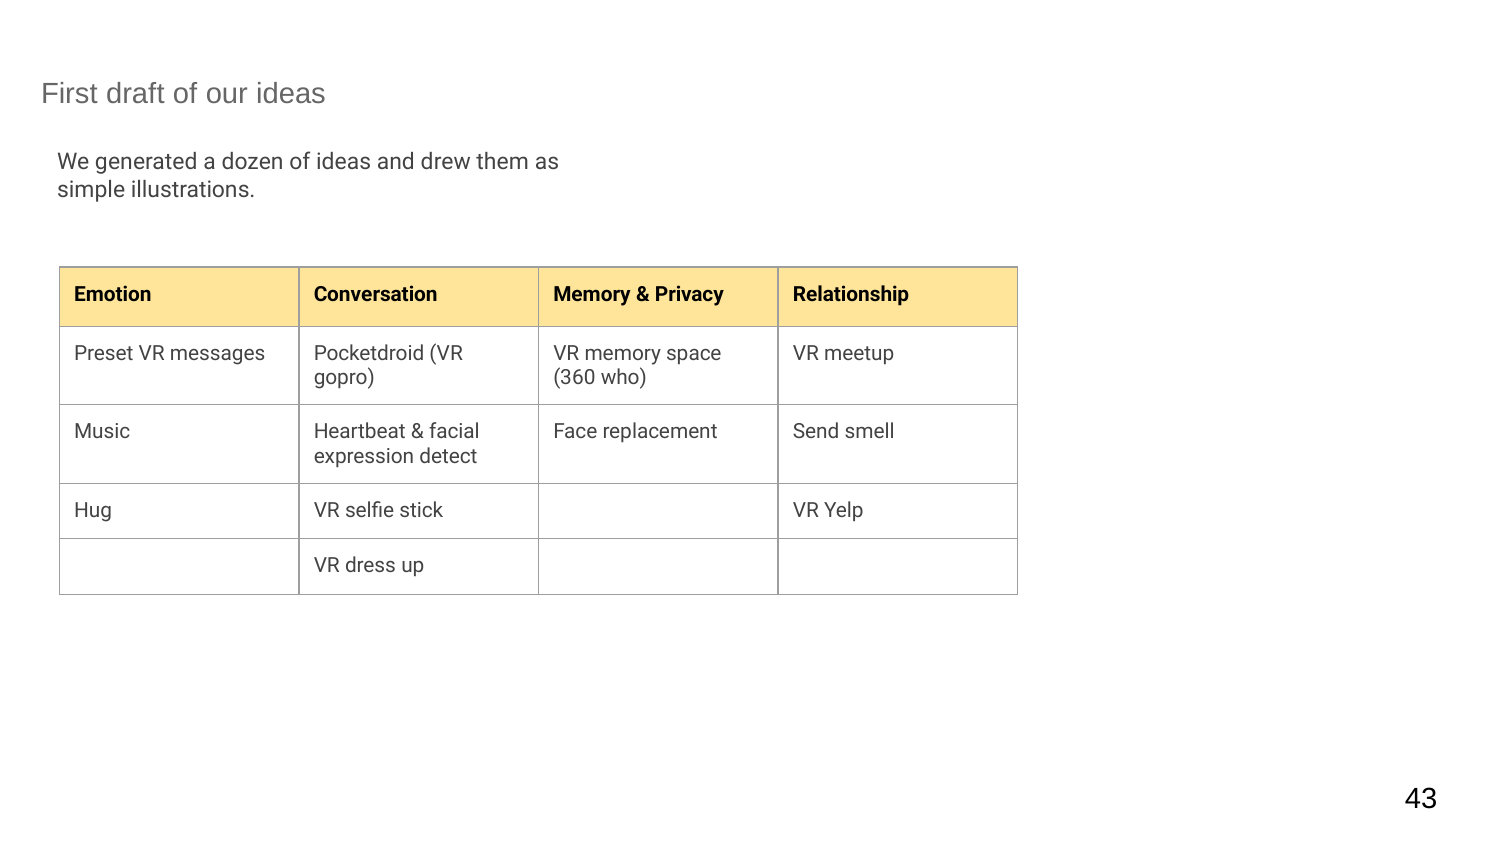

Chieko edited on Dec 2
First draft of our ideas
We generated a dozen of ideas and drew them as simple illustrations.
| Emotion | Conversation | Memory & Privacy | Relationship |
| --- | --- | --- | --- |
| Preset VR messages | Pocketdroid (VR gopro) | VR memory space (360 who) | VR meetup |
| Music | Heartbeat & facial expression detect | Face replacement | Send smell |
| Hug | VR selfie stick |  | VR Yelp |
|  | VR dress up |  |  |
43